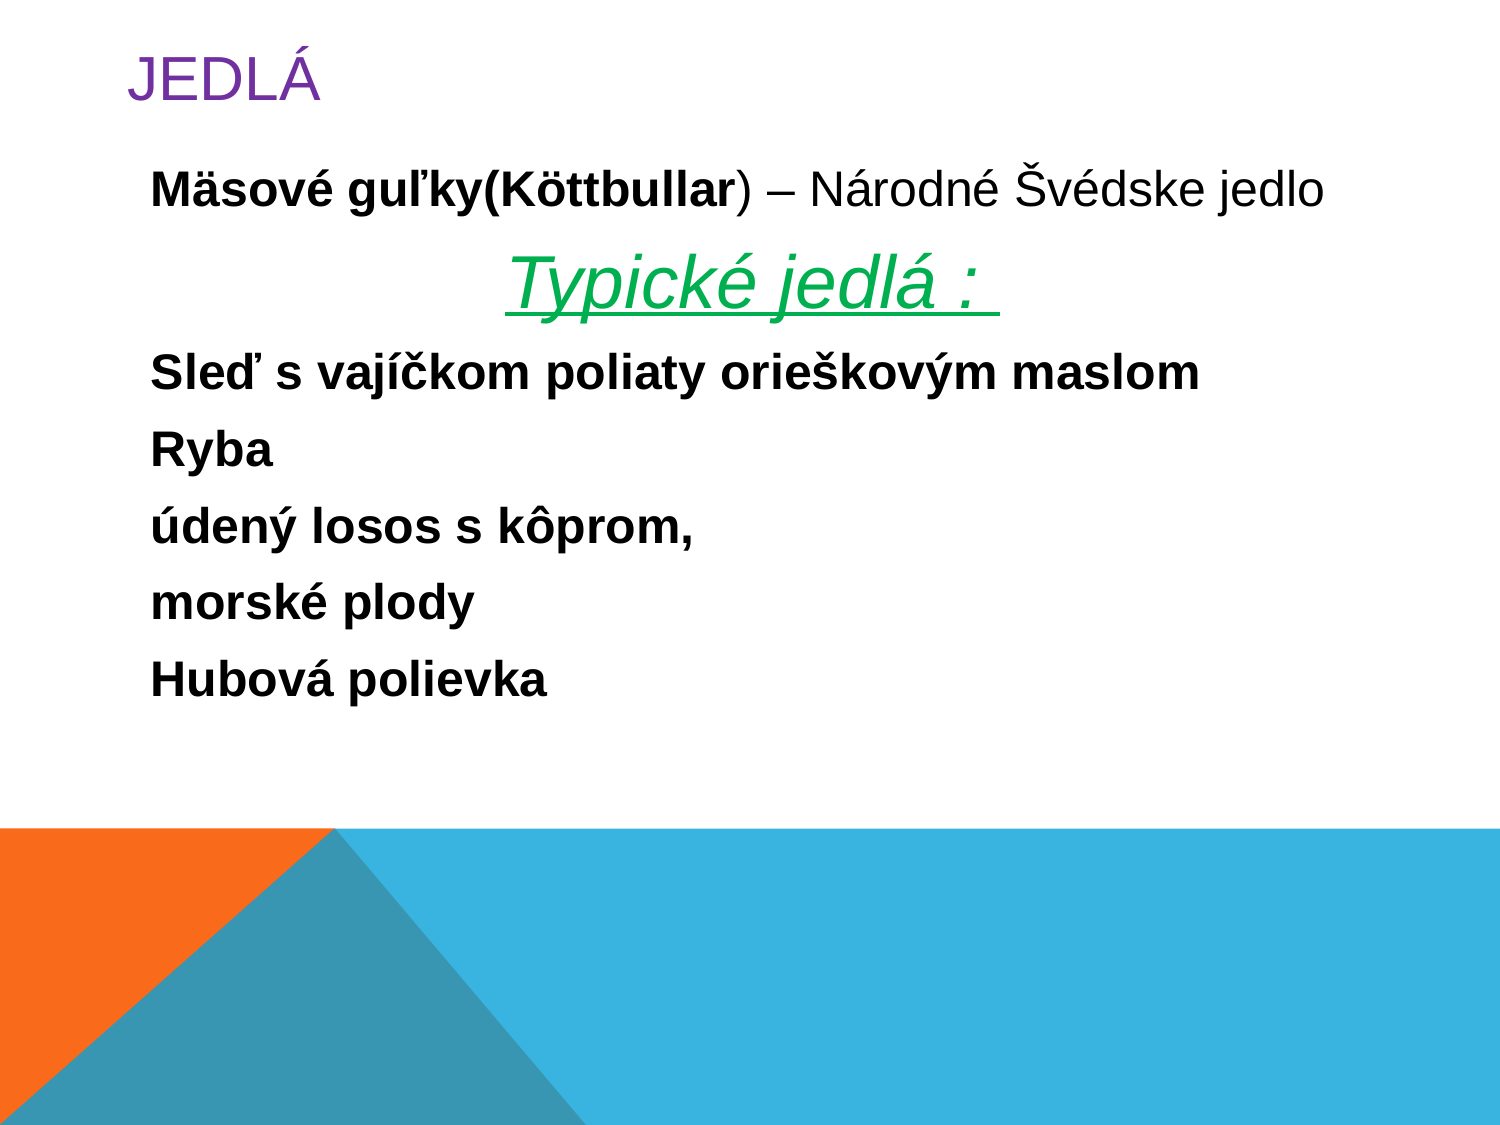

# Jedlá
Mäsové guľky(Köttbullar) – Národné Švédske jedlo
Typické jedlá :
Sleď s vajíčkom poliaty orieškovým maslom
Ryba
údený losos s kôprom,
morské plody
Hubová polievka